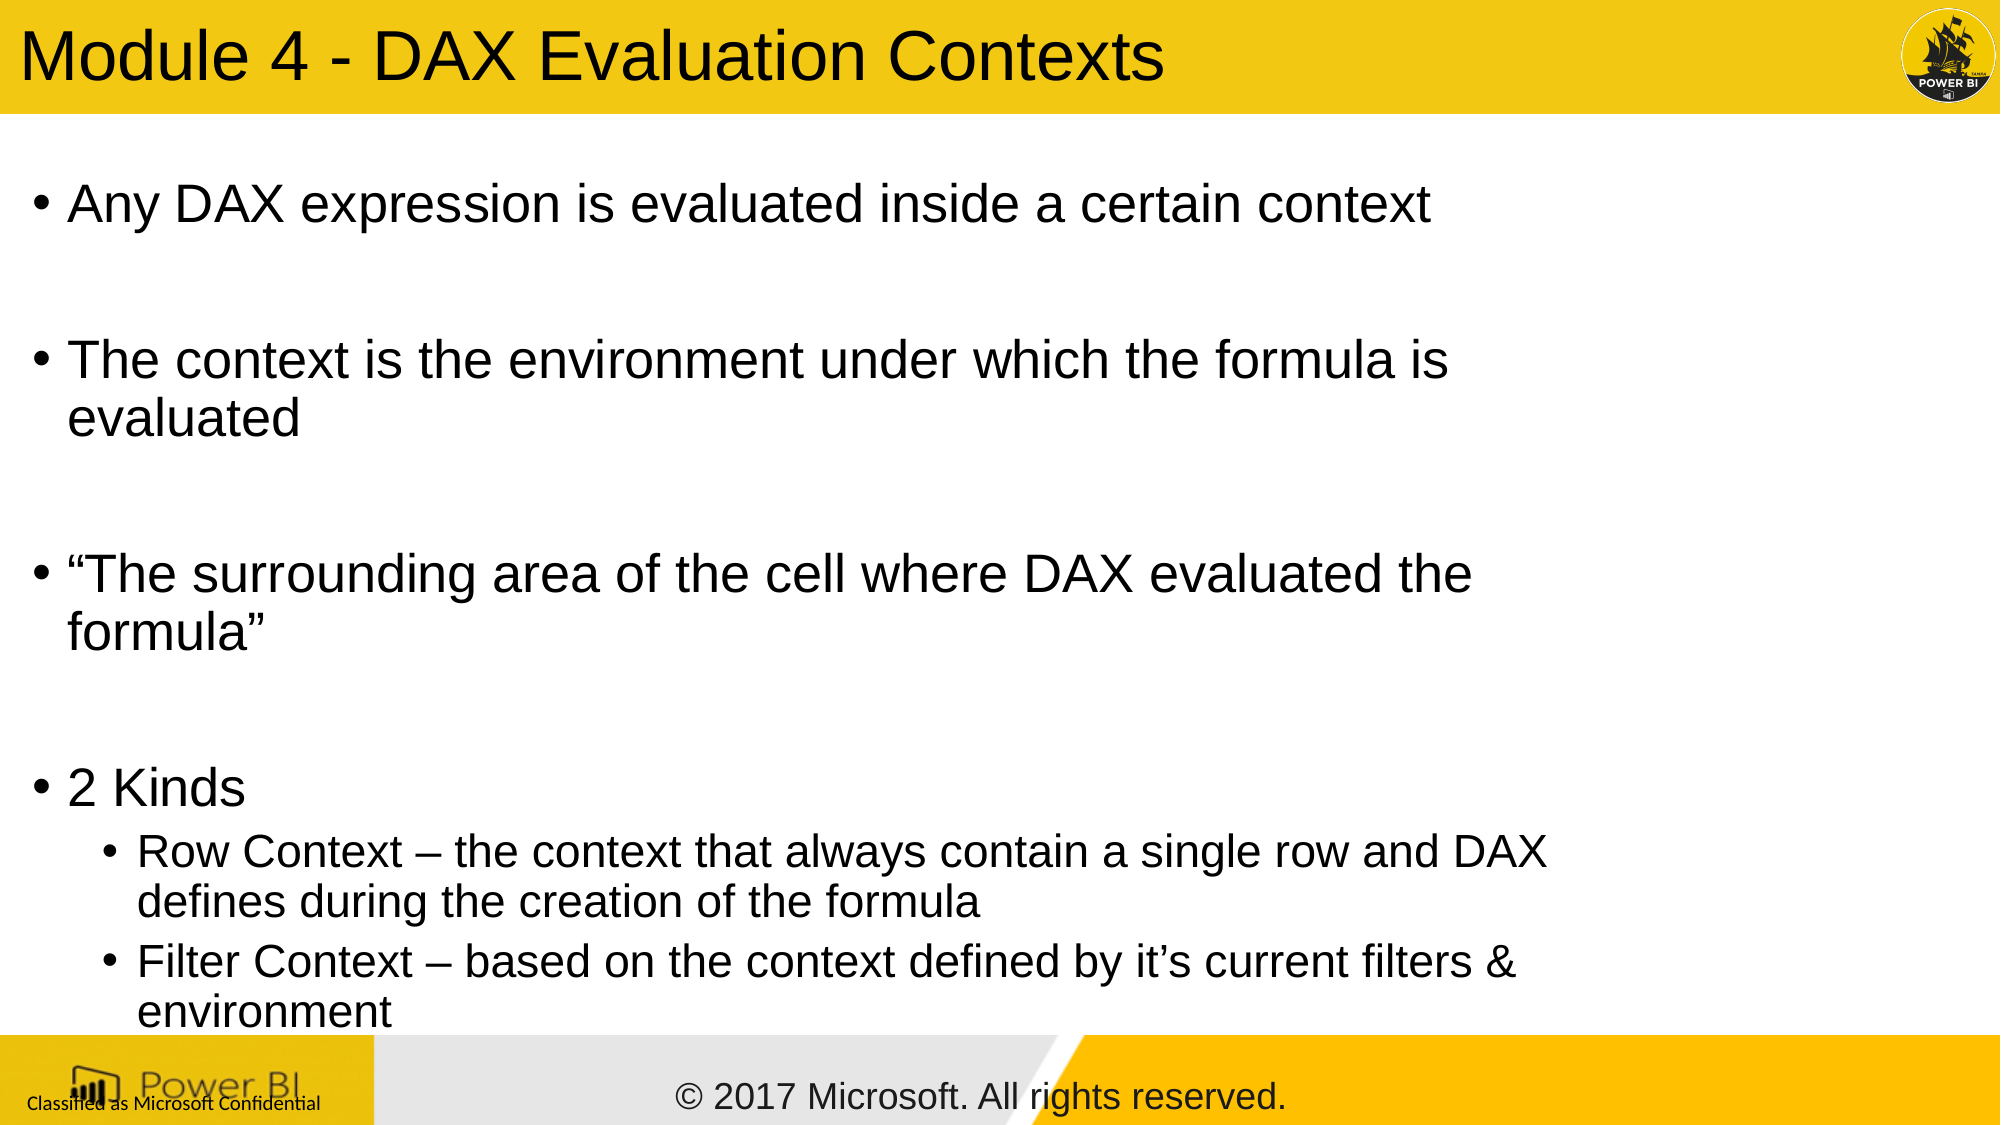

# Module 4 - DAX Evaluation Contexts
Any DAX expression is evaluated inside a certain context

The context is the environment under which the formula is evaluated

“The surrounding area of the cell where DAX evaluated the formula”

2 Kinds
Row Context – the context that always contain a single row and DAX defines during the creation of the formula
Filter Context – based on the context defined by it’s current filters & environment